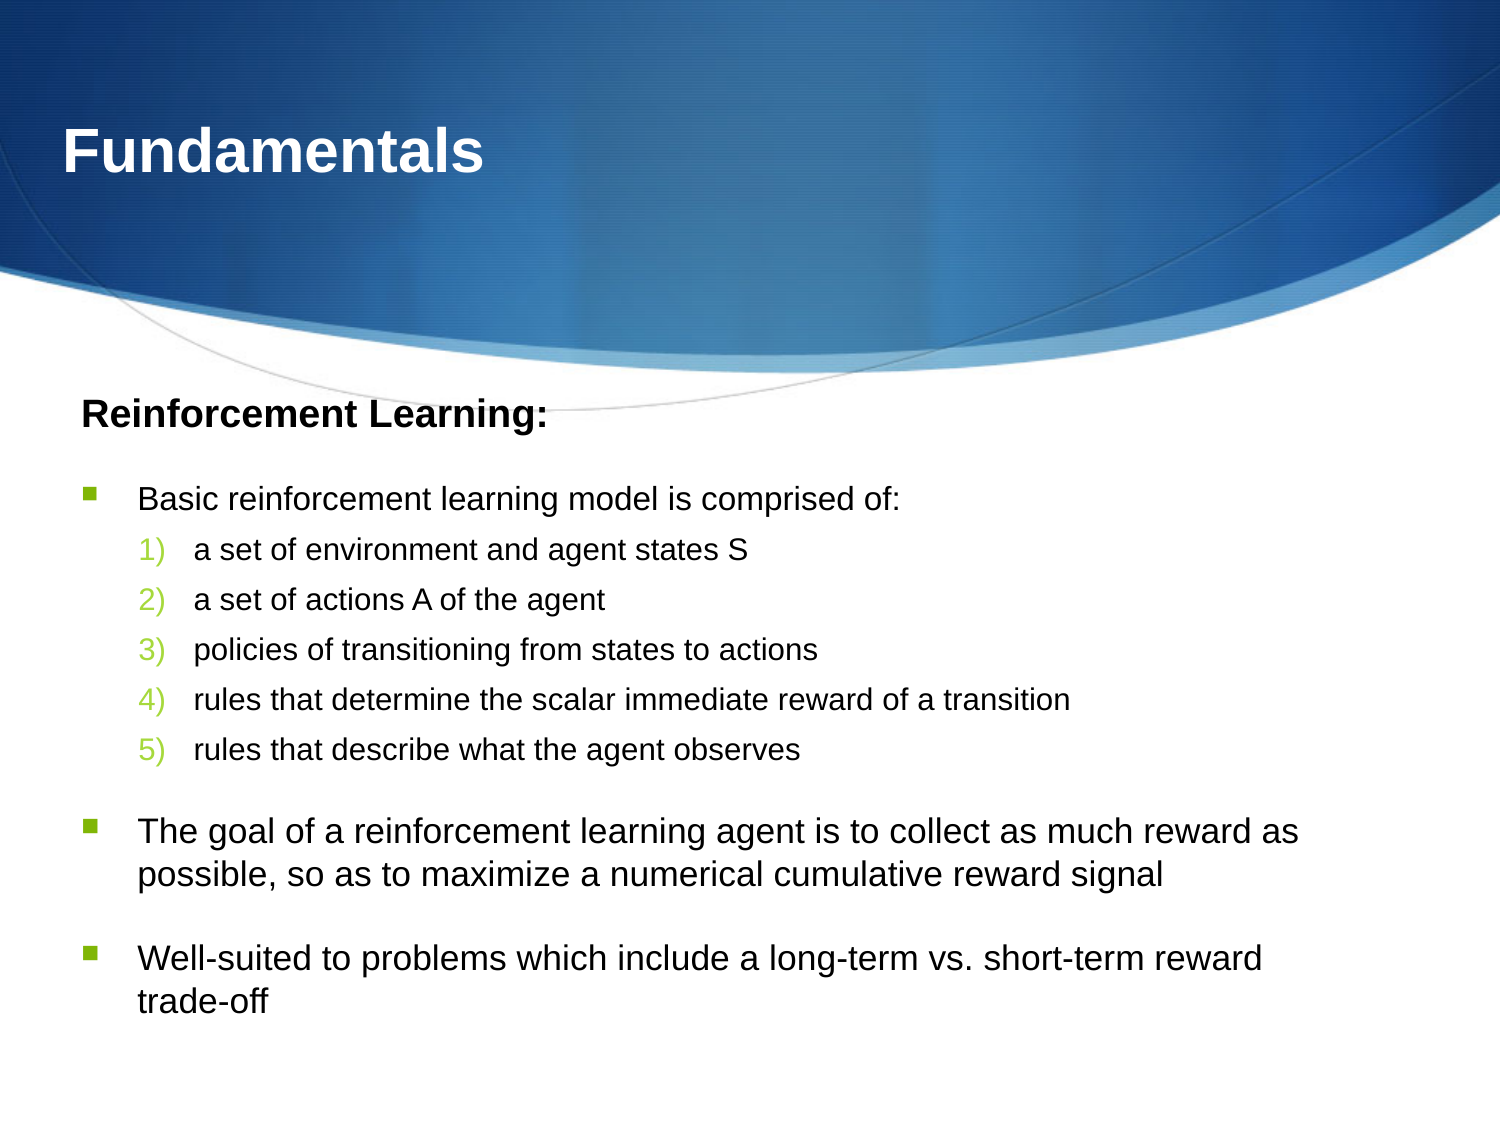

Fundamentals
Reinforcement Learning:
Basic reinforcement learning model is comprised of:
a set of environment and agent states S
a set of actions A of the agent
policies of transitioning from states to actions
rules that determine the scalar immediate reward of a transition
rules that describe what the agent observes
The goal of a reinforcement learning agent is to collect as much reward as possible, so as to maximize a numerical cumulative reward signal
Well-suited to problems which include a long-term vs. short-term reward trade-off